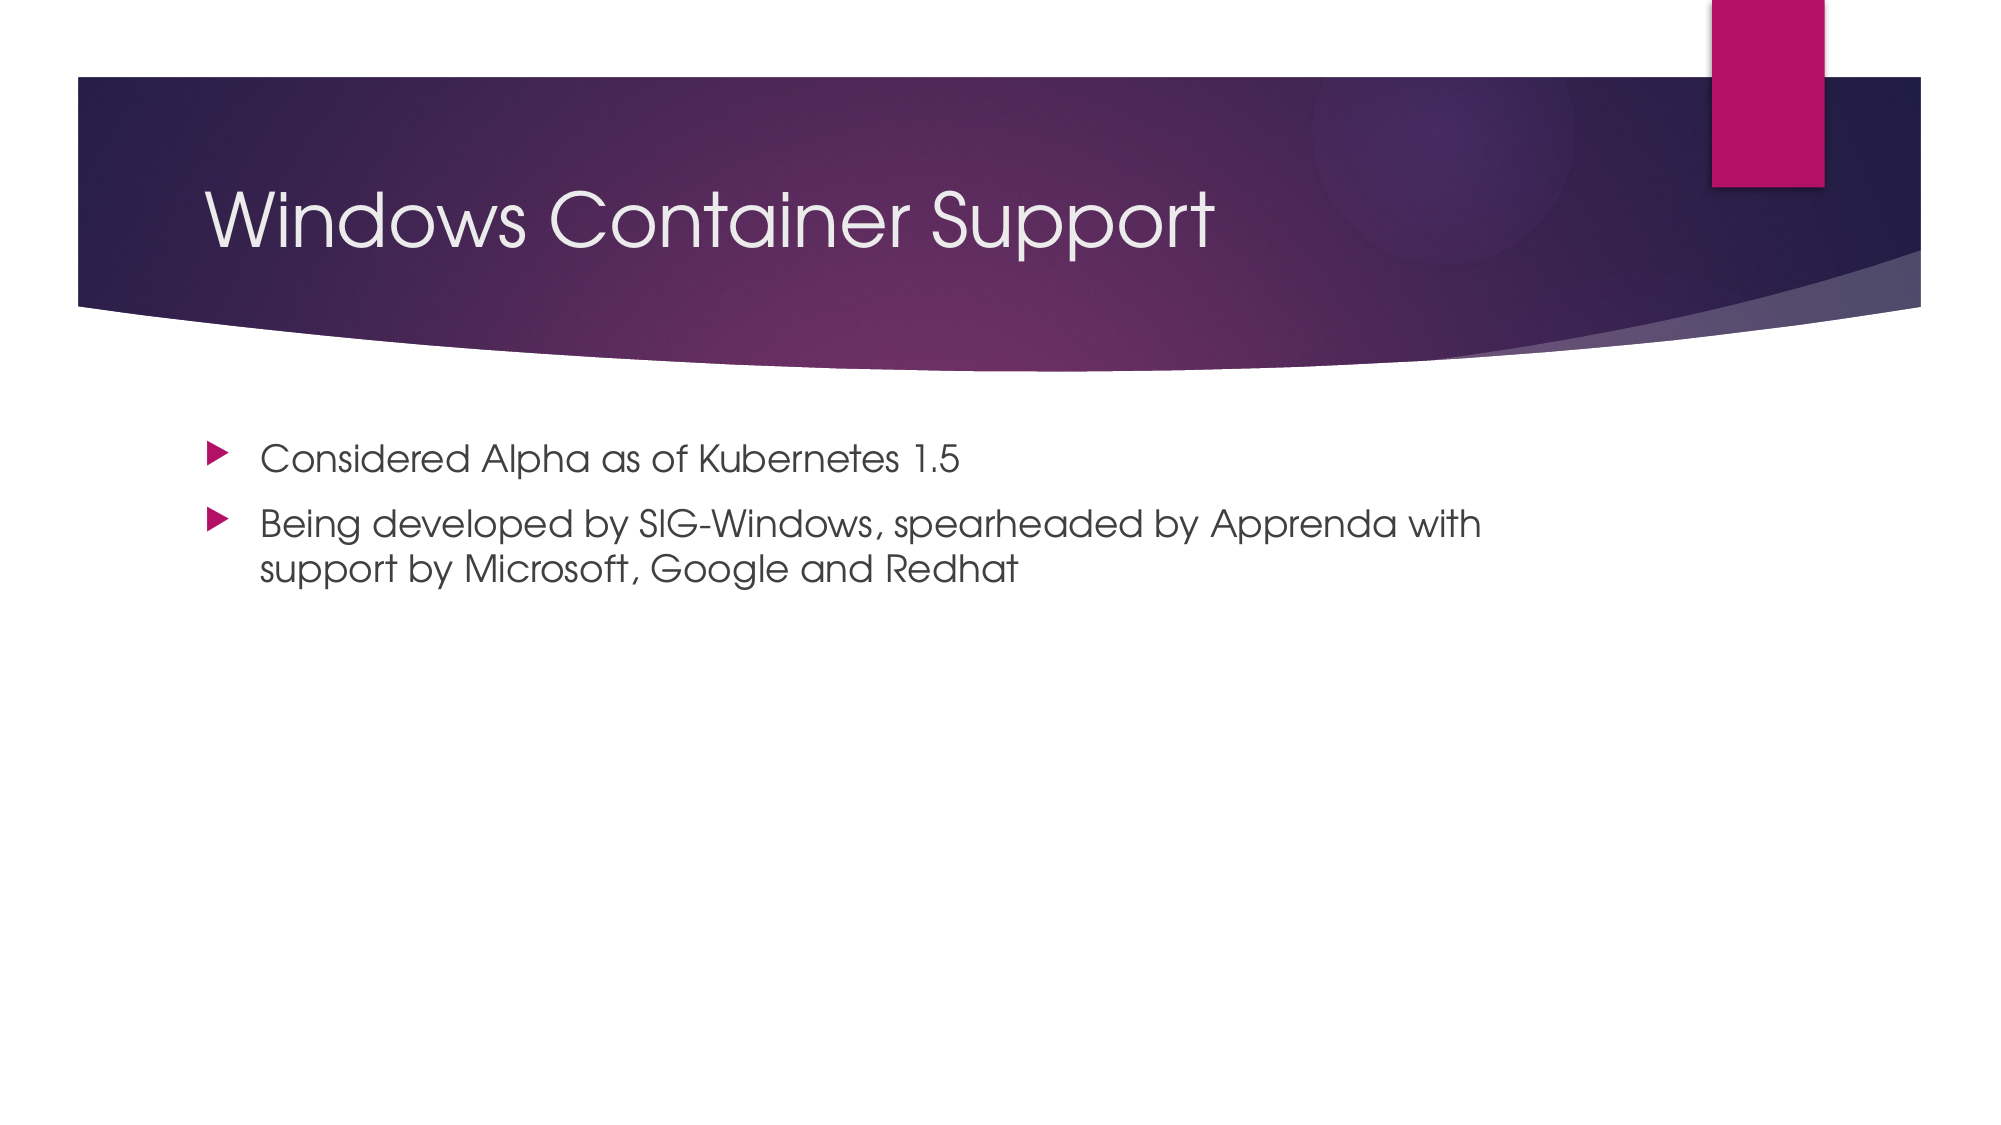

# Windows Container Support
Considered Alpha as of Kubernetes 1.5
Being developed by SIG-Windows, spearheaded by Apprenda with support by Microsoft, Google and Redhat